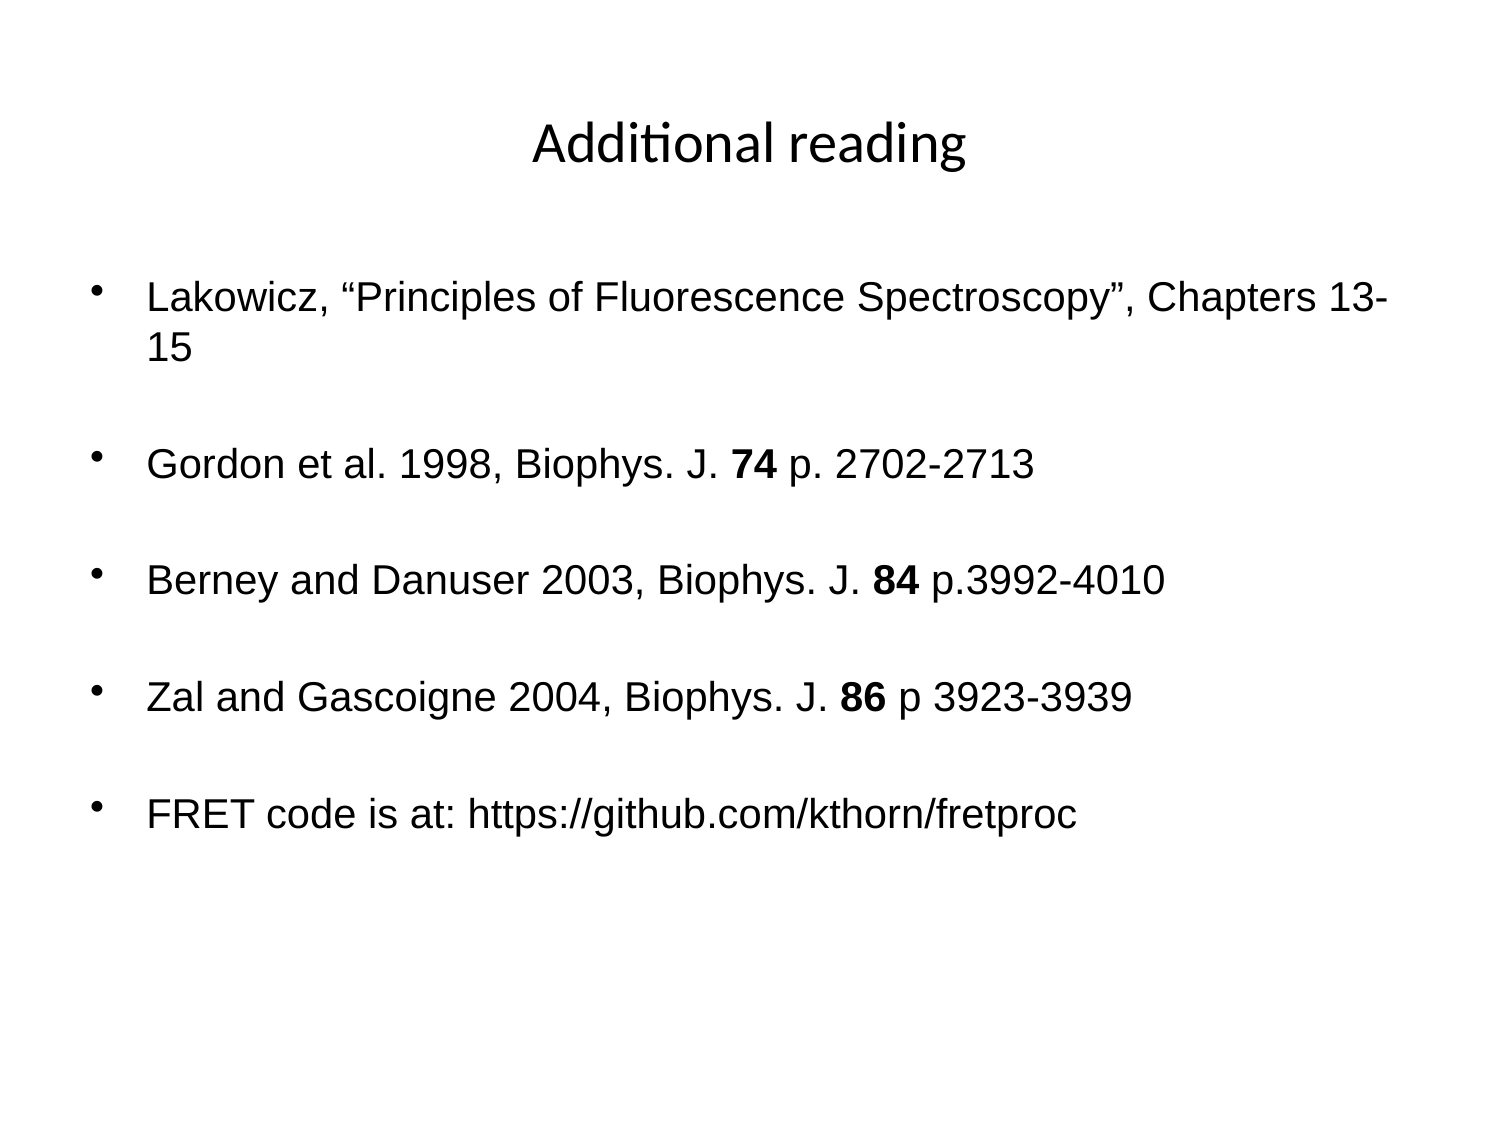

# Additional reading
Lakowicz, “Principles of Fluorescence Spectroscopy”, Chapters 13-15

Gordon et al. 1998, Biophys. J. 74 p. 2702-2713

Berney and Danuser 2003, Biophys. J. 84 p.3992-4010

Zal and Gascoigne 2004, Biophys. J. 86 p 3923-3939

FRET code is at: https://github.com/kthorn/fretproc